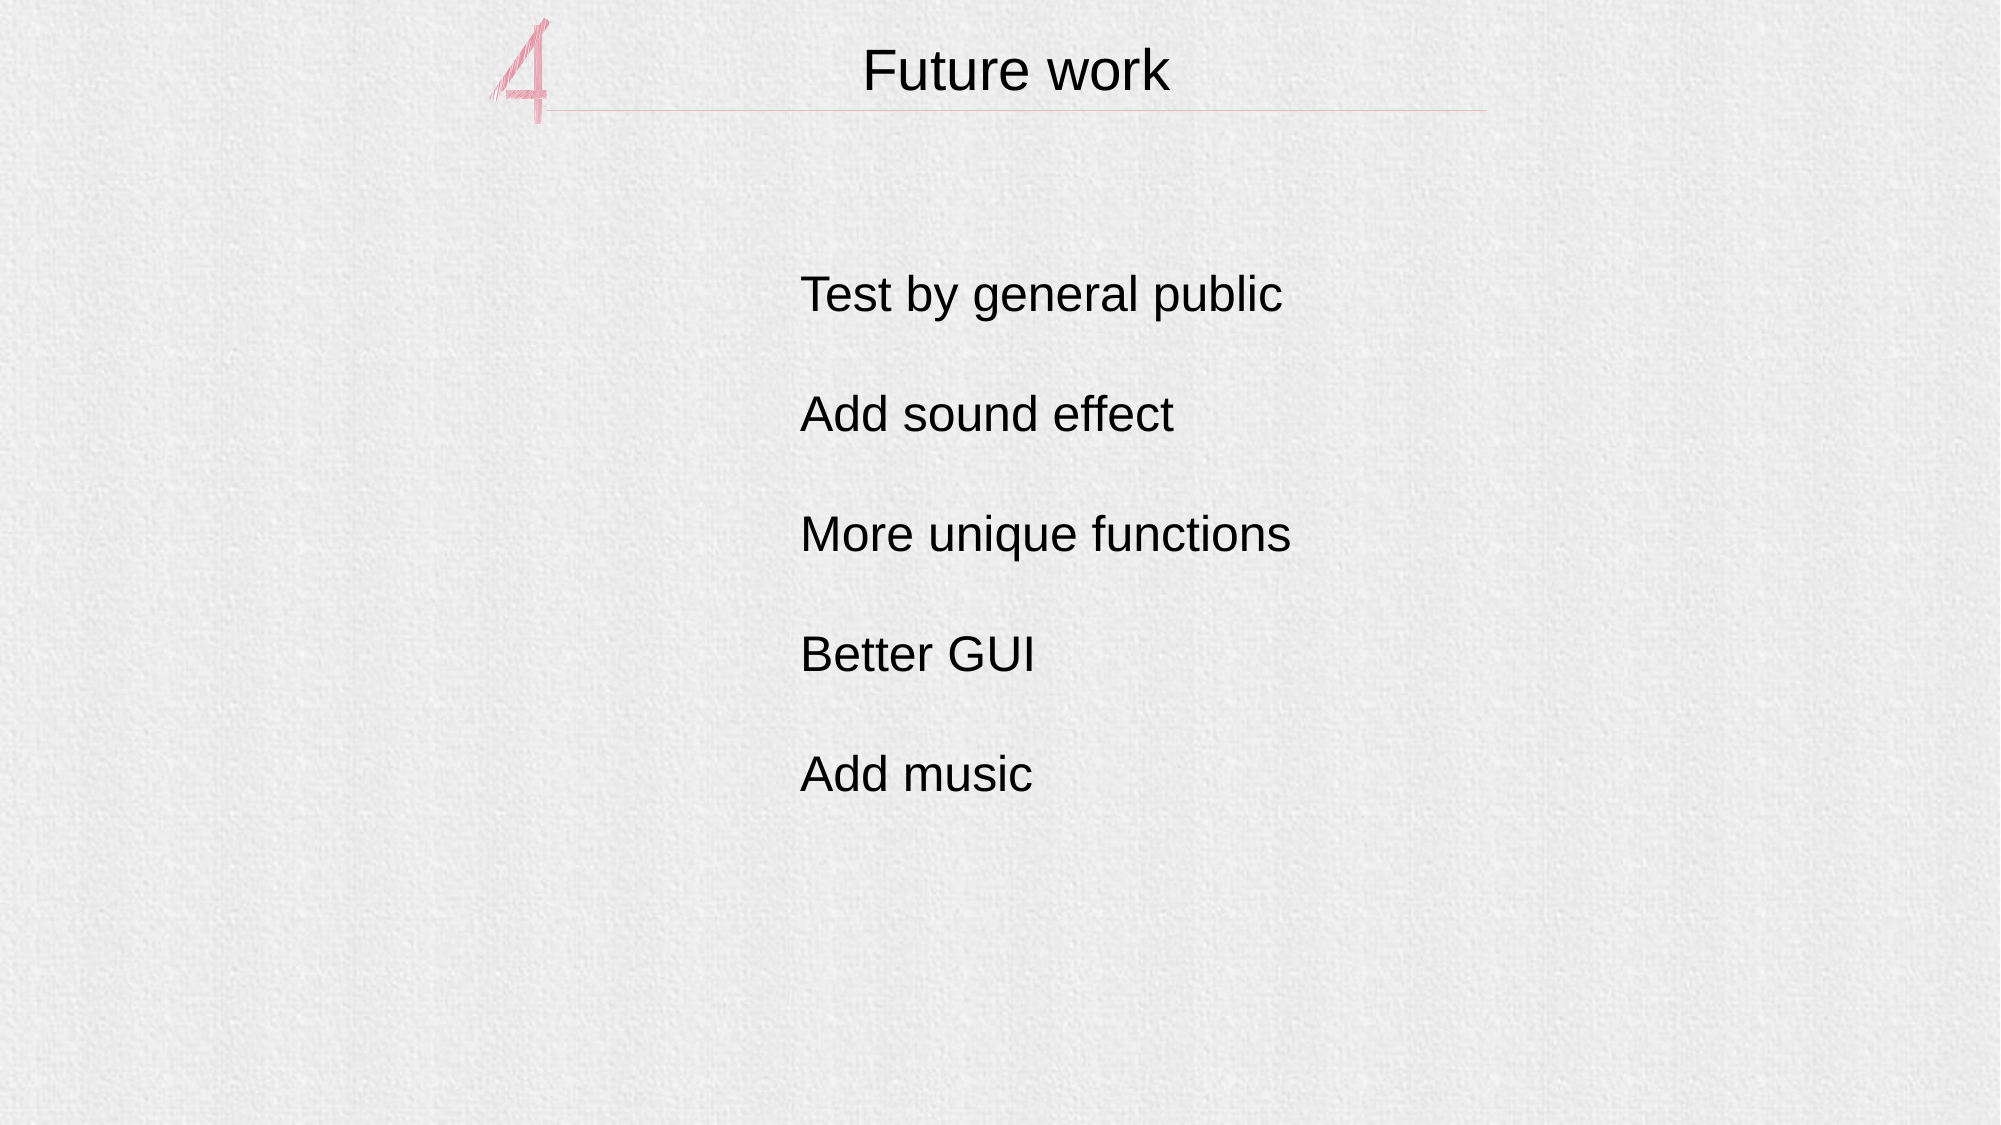

Future work
Test by general public

Add sound effect

More unique functions

Better GUI

Add music